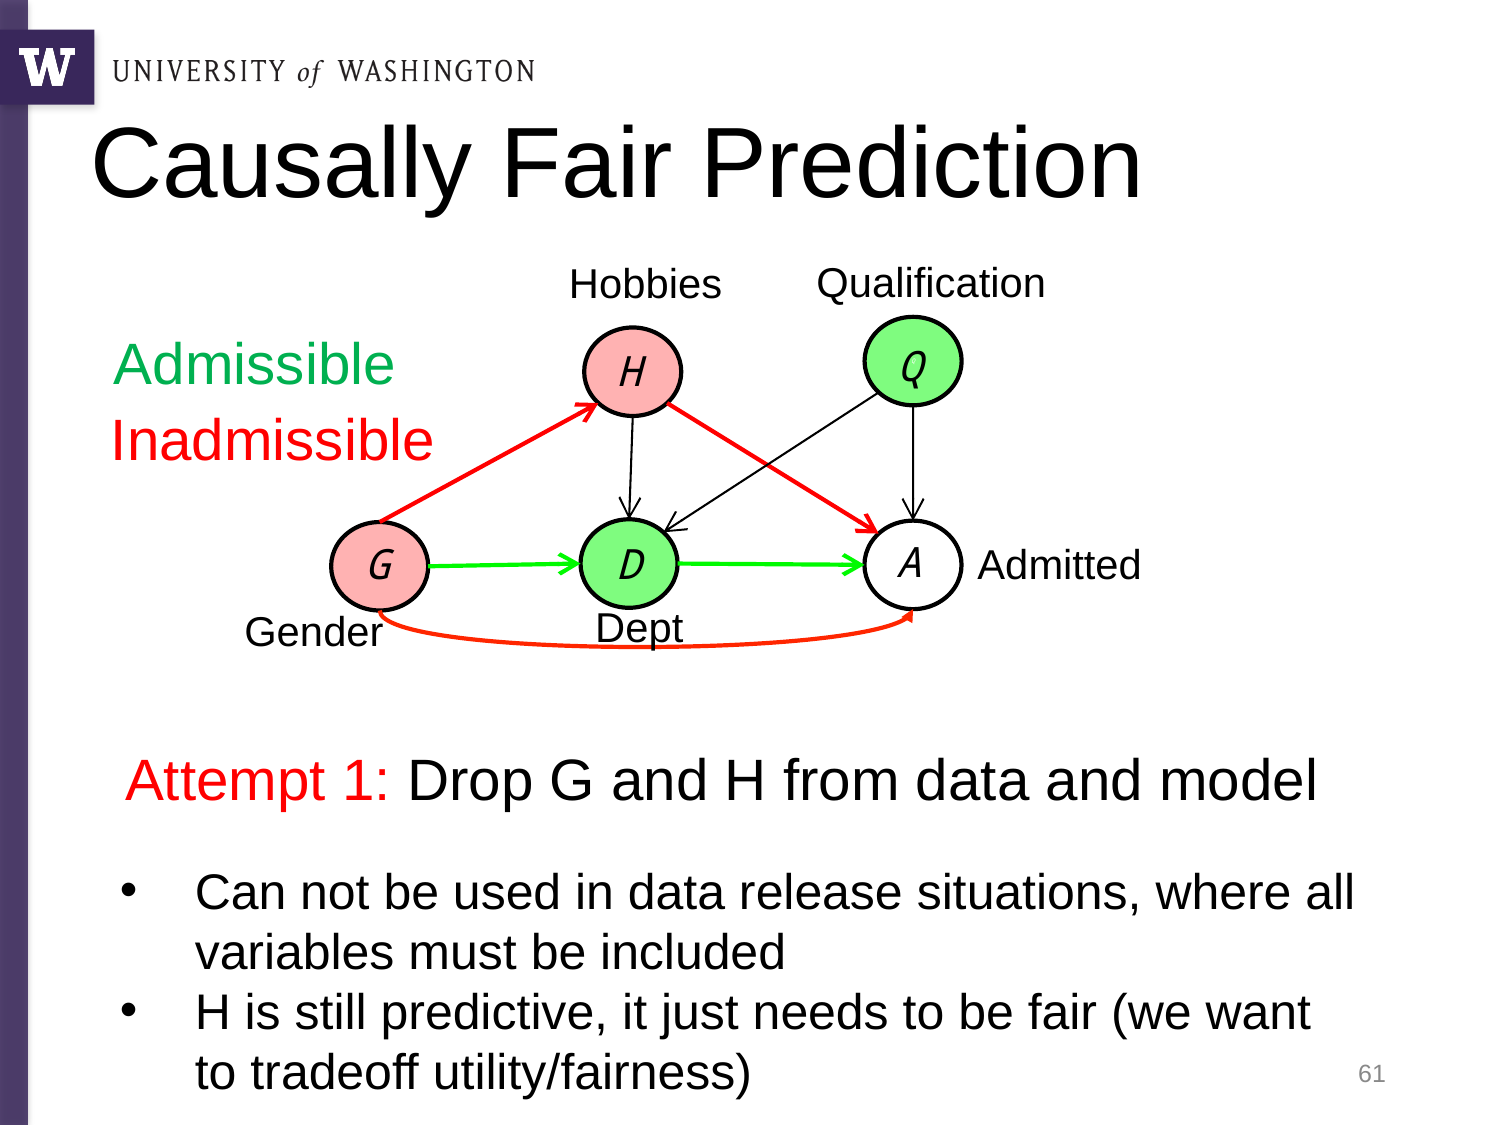

# Causally Fair Prediction
Qualification
Hobbies
Q
Admissible

Q
H
Inadmissible

A
Admitted
D
G
Dept
Gender
Attempt 1: Drop G and H from data and model
Can not be used in data release situations, where all variables must be included
H is still predictive, it just needs to be fair (we want to tradeoff utility/fairness)
61